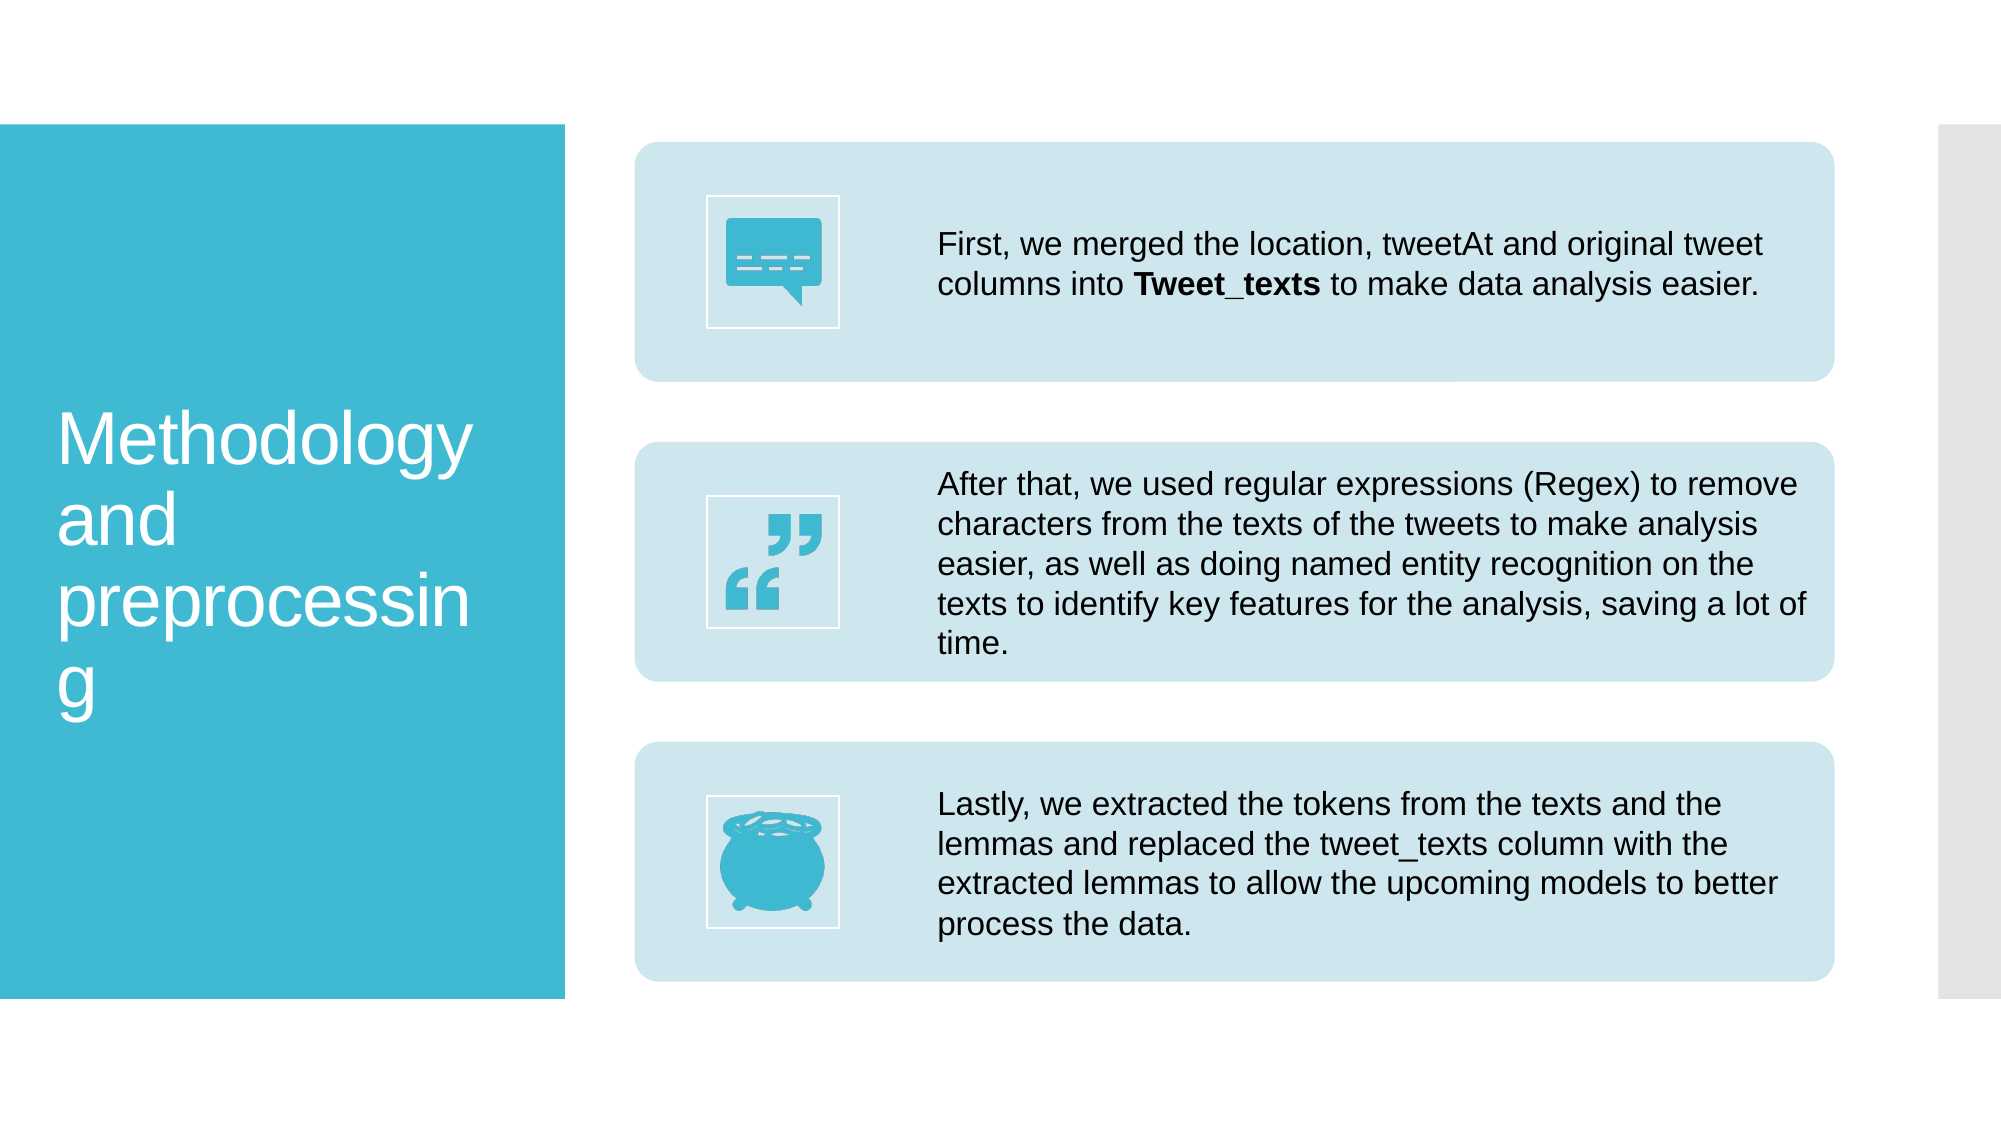

First, we merged the location, tweetAt and original tweet columns into Tweet_texts to make data analysis easier.
After that, we used regular expressions (Regex) to remove characters from the texts of the tweets to make analysis easier, as well as doing named entity recognition on the texts to identify key features for the analysis, saving a lot of time.
Lastly, we extracted the tokens from the texts and the lemmas and replaced the tweet_texts column with the extracted lemmas to allow the upcoming models to better process the data.
# Methodology and preprocessing